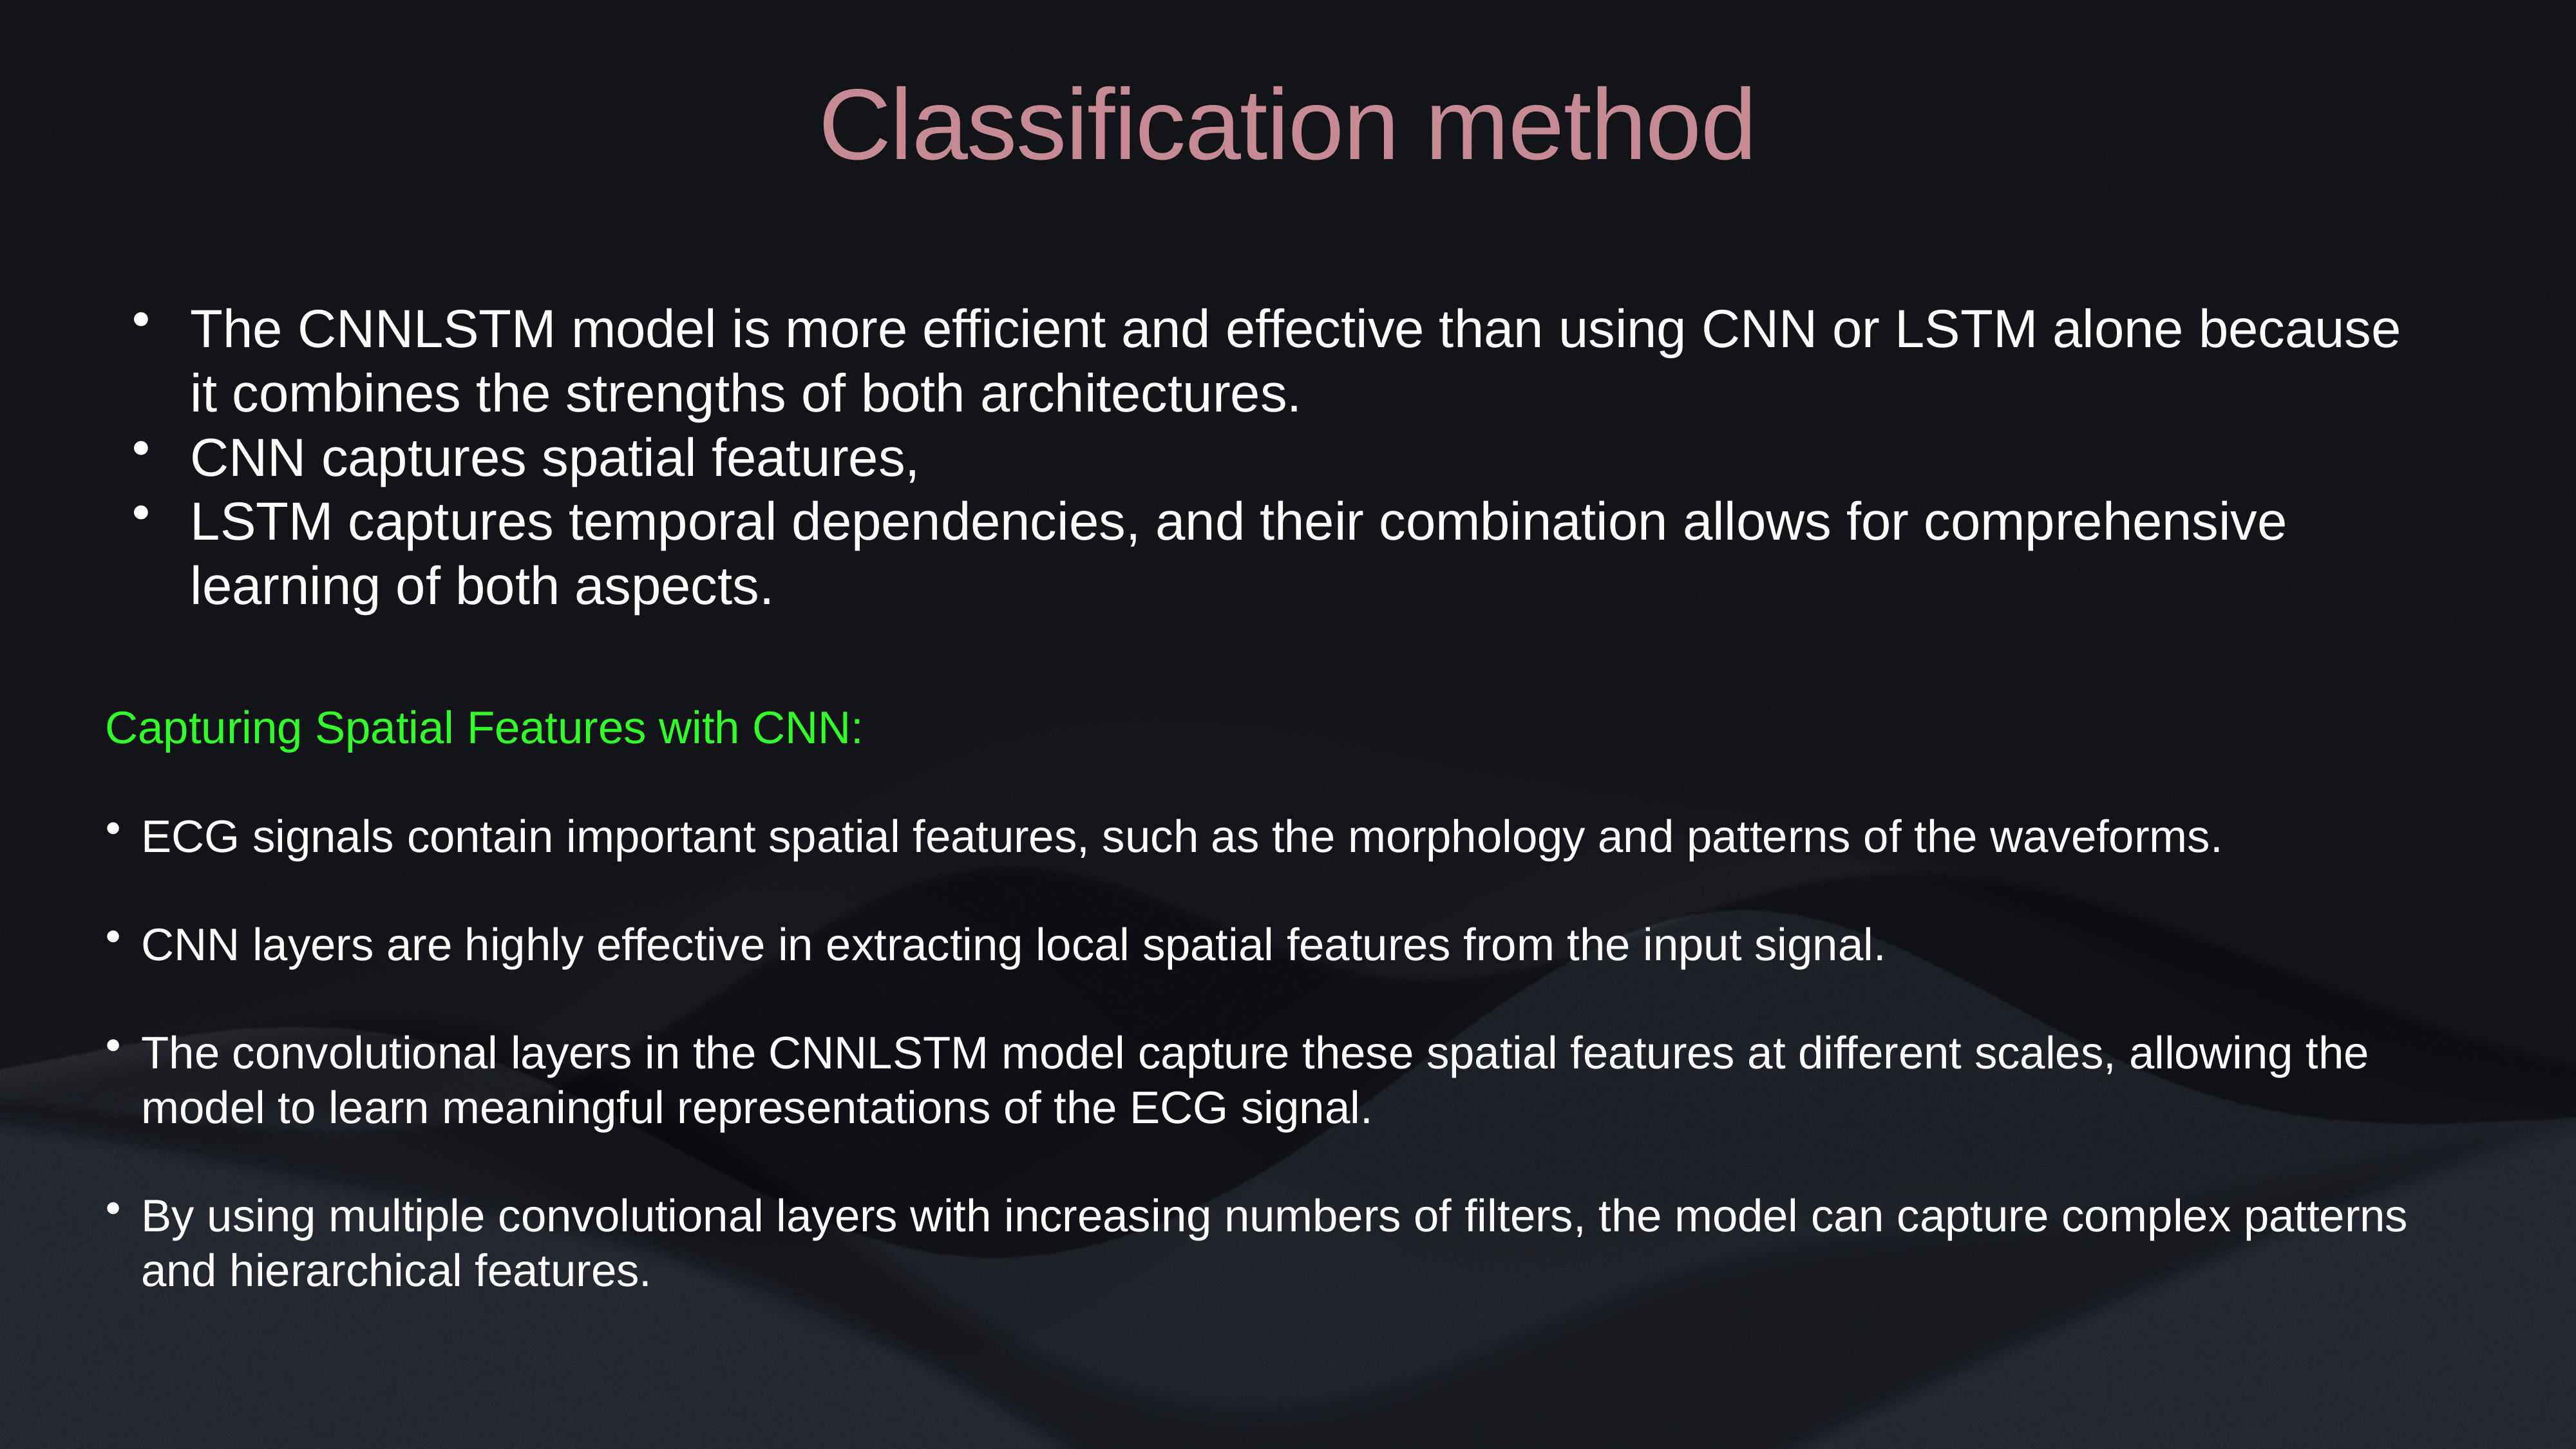

# Classification method
The CNNLSTM model is more efficient and effective than using CNN or LSTM alone because it combines the strengths of both architectures.
CNN captures spatial features,
LSTM captures temporal dependencies, and their combination allows for comprehensive learning of both aspects.
Capturing Spatial Features with CNN:
ECG signals contain important spatial features, such as the morphology and patterns of the waveforms.
CNN layers are highly effective in extracting local spatial features from the input signal.
The convolutional layers in the CNNLSTM model capture these spatial features at different scales, allowing the model to learn meaningful representations of the ECG signal.
By using multiple convolutional layers with increasing numbers of filters, the model can capture complex patterns and hierarchical features.